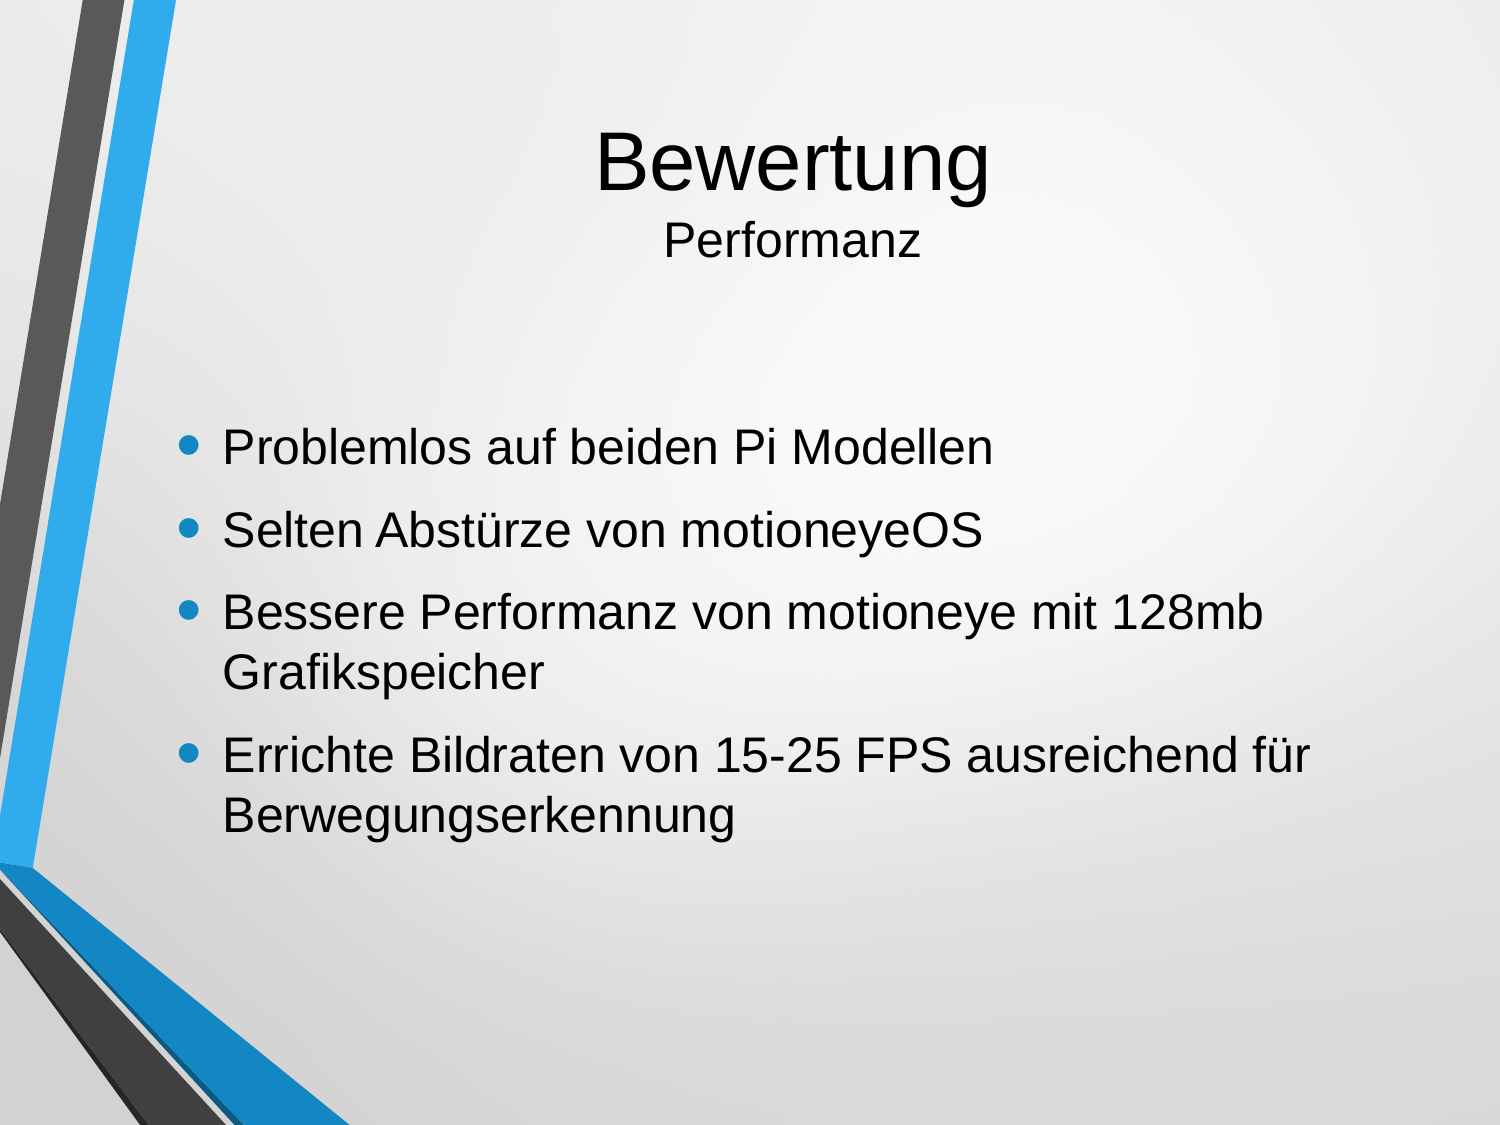

# Bewertung Performanz
Problemlos auf beiden Pi Modellen
Selten Abstürze von motioneyeOS
Bessere Performanz von motioneye mit 128mb Grafikspeicher
Errichte Bildraten von 15-25 FPS ausreichend für Berwegungserkennung